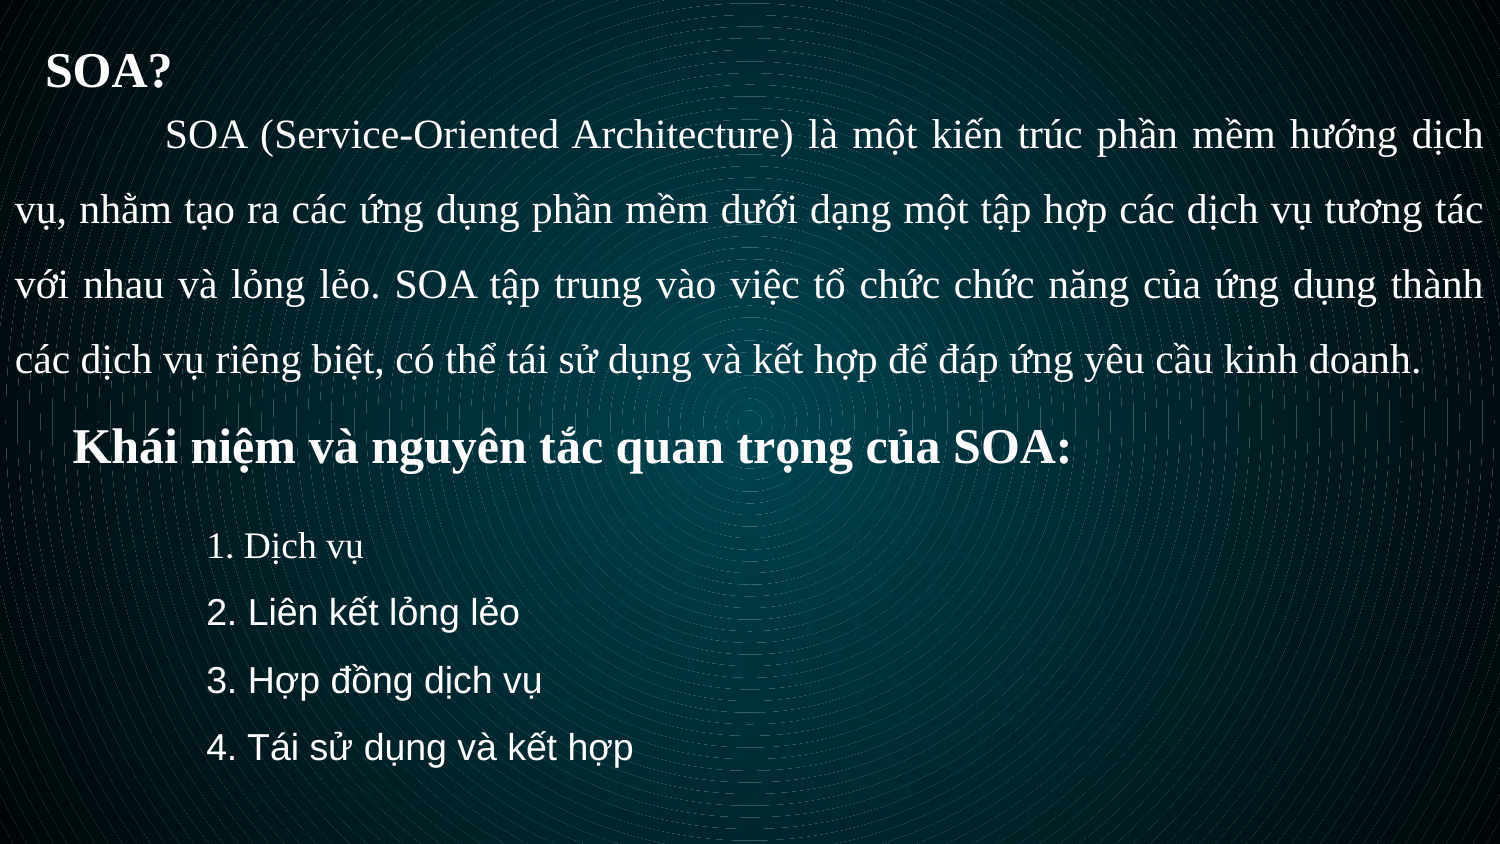

SOA?
	SOA (Service-Oriented Architecture) là một kiến trúc phần mềm hướng dịch vụ, nhằm tạo ra các ứng dụng phần mềm dưới dạng một tập hợp các dịch vụ tương tác với nhau và lỏng lẻo. SOA tập trung vào việc tổ chức chức năng của ứng dụng thành các dịch vụ riêng biệt, có thể tái sử dụng và kết hợp để đáp ứng yêu cầu kinh doanh.
Khái niệm và nguyên tắc quan trọng của SOA:
1. Dịch vụ
2. Liên kết lỏng lẻo
3. Hợp đồng dịch vụ
4. Tái sử dụng và kết hợp